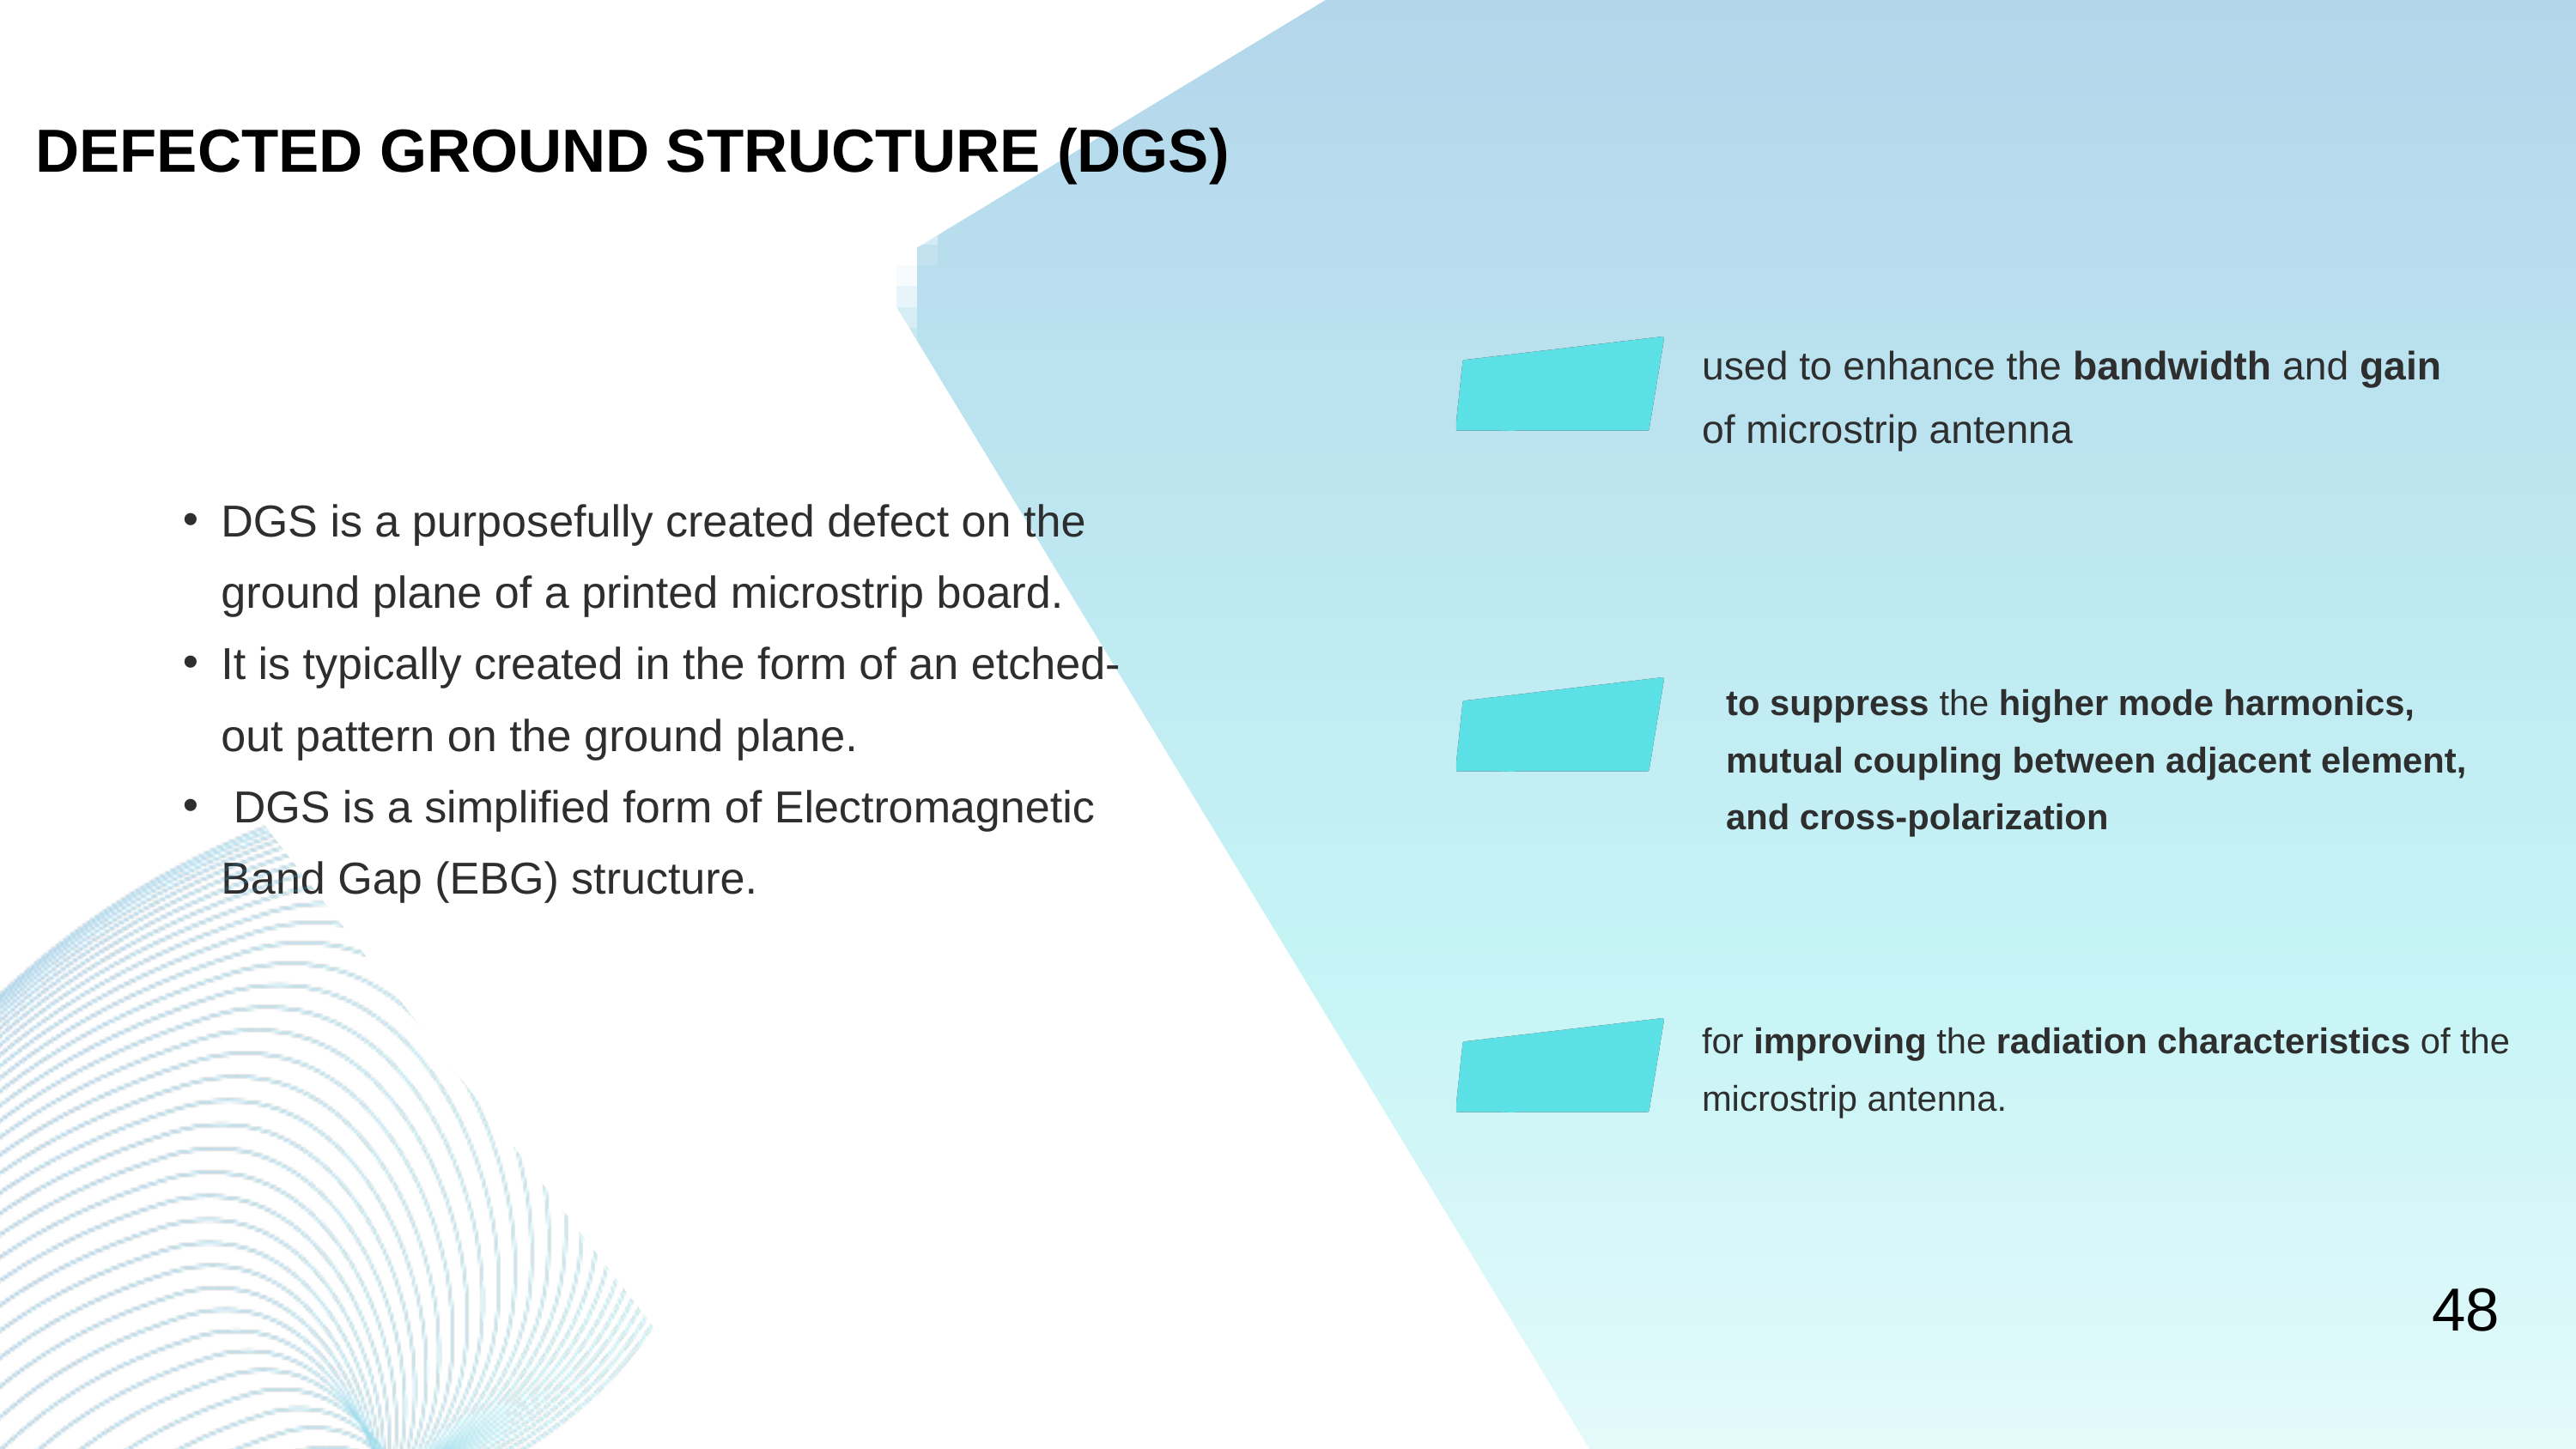

DEFECTED GROUND STRUCTURE (DGS)
used to enhance the bandwidth and gain of microstrip antenna

DGS is a purposefully created defect on the ground plane of a printed microstrip board.
It is typically created in the form of an etched-out pattern on the ground plane.
 DGS is a simplified form of Electromagnetic Band Gap (EBG) structure.

to suppress the higher mode harmonics, mutual coupling between adjacent element, and cross-polarization

for improving the radiation characteristics of the microstrip antenna.

48